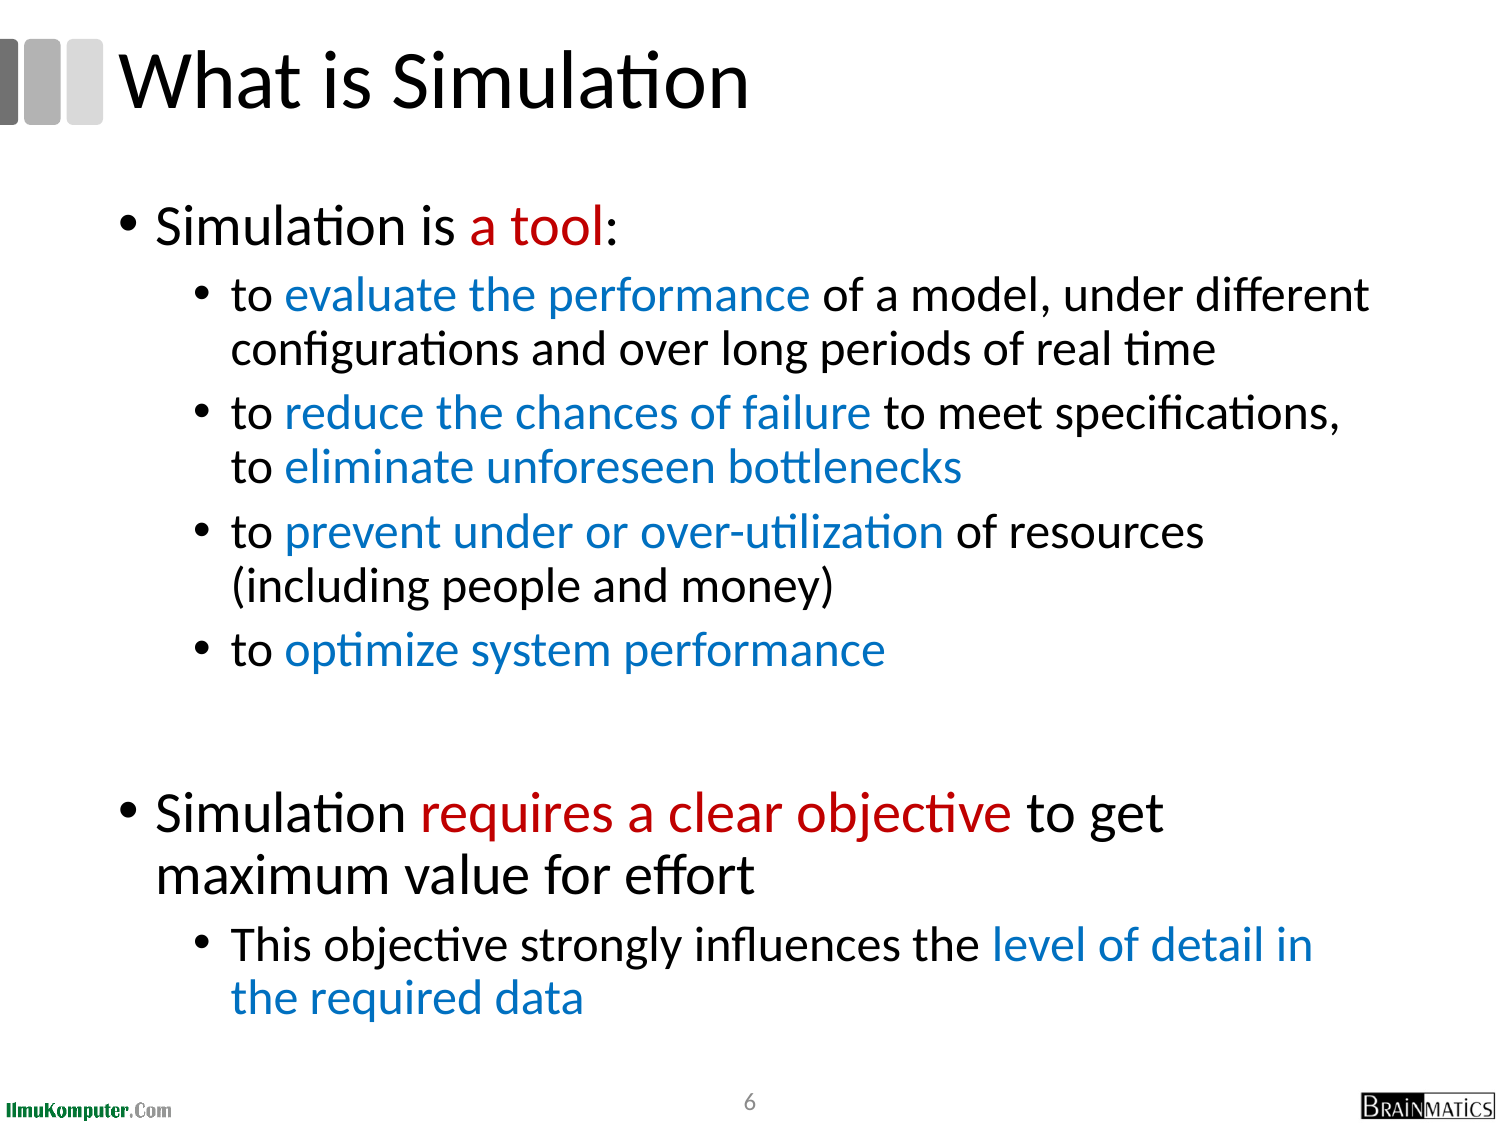

# What is Simulation
Simulation is a tool:
to evaluate the performance of a model, under different configurations and over long periods of real time
to reduce the chances of failure to meet specifications, to eliminate unforeseen bottlenecks
to prevent under or over-utilization of resources (including people and money)
to optimize system performance

Simulation requires a clear objective to get maximum value for effort
This objective strongly influences the level of detail in the required data

6